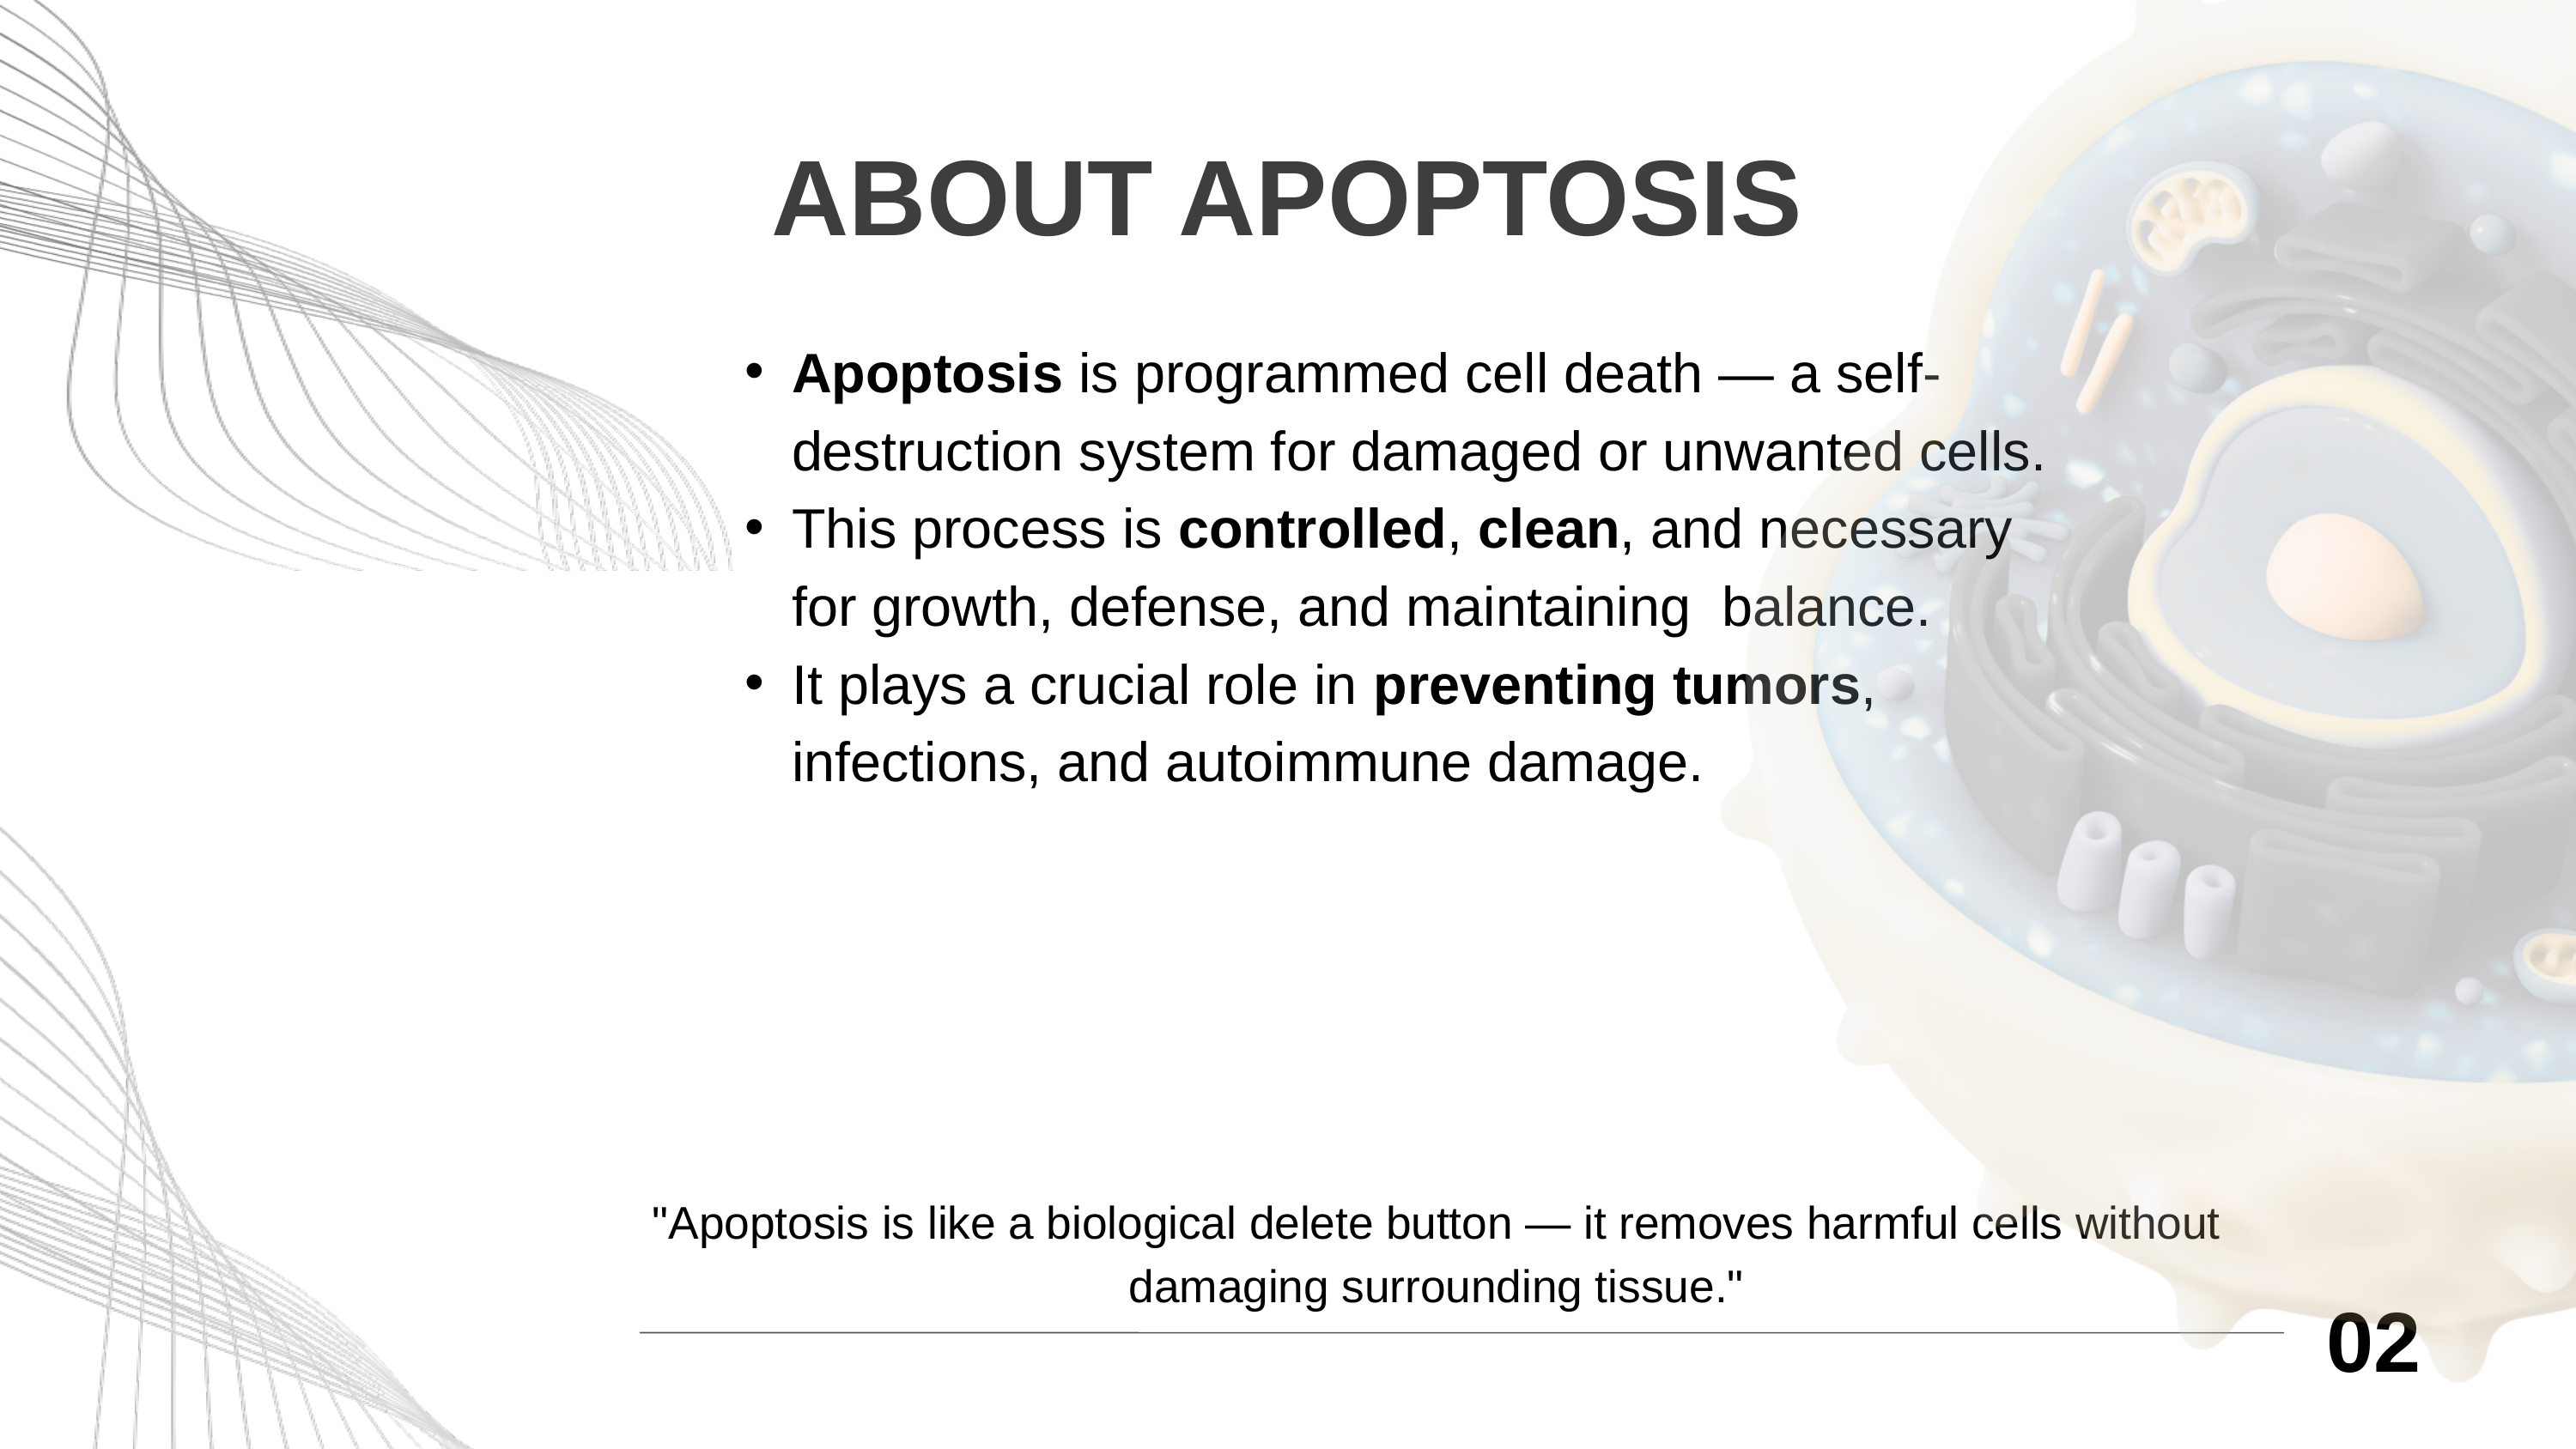

ABOUT APOPTOSIS
Apoptosis is programmed cell death — a self-destruction system for damaged or unwanted cells.
This process is controlled, clean, and necessary for growth, defense, and maintaining  balance.
It plays a crucial role in preventing tumors, infections, and autoimmune damage.

"Apoptosis is like a biological delete button — it removes harmful cells without damaging surrounding tissue."
02